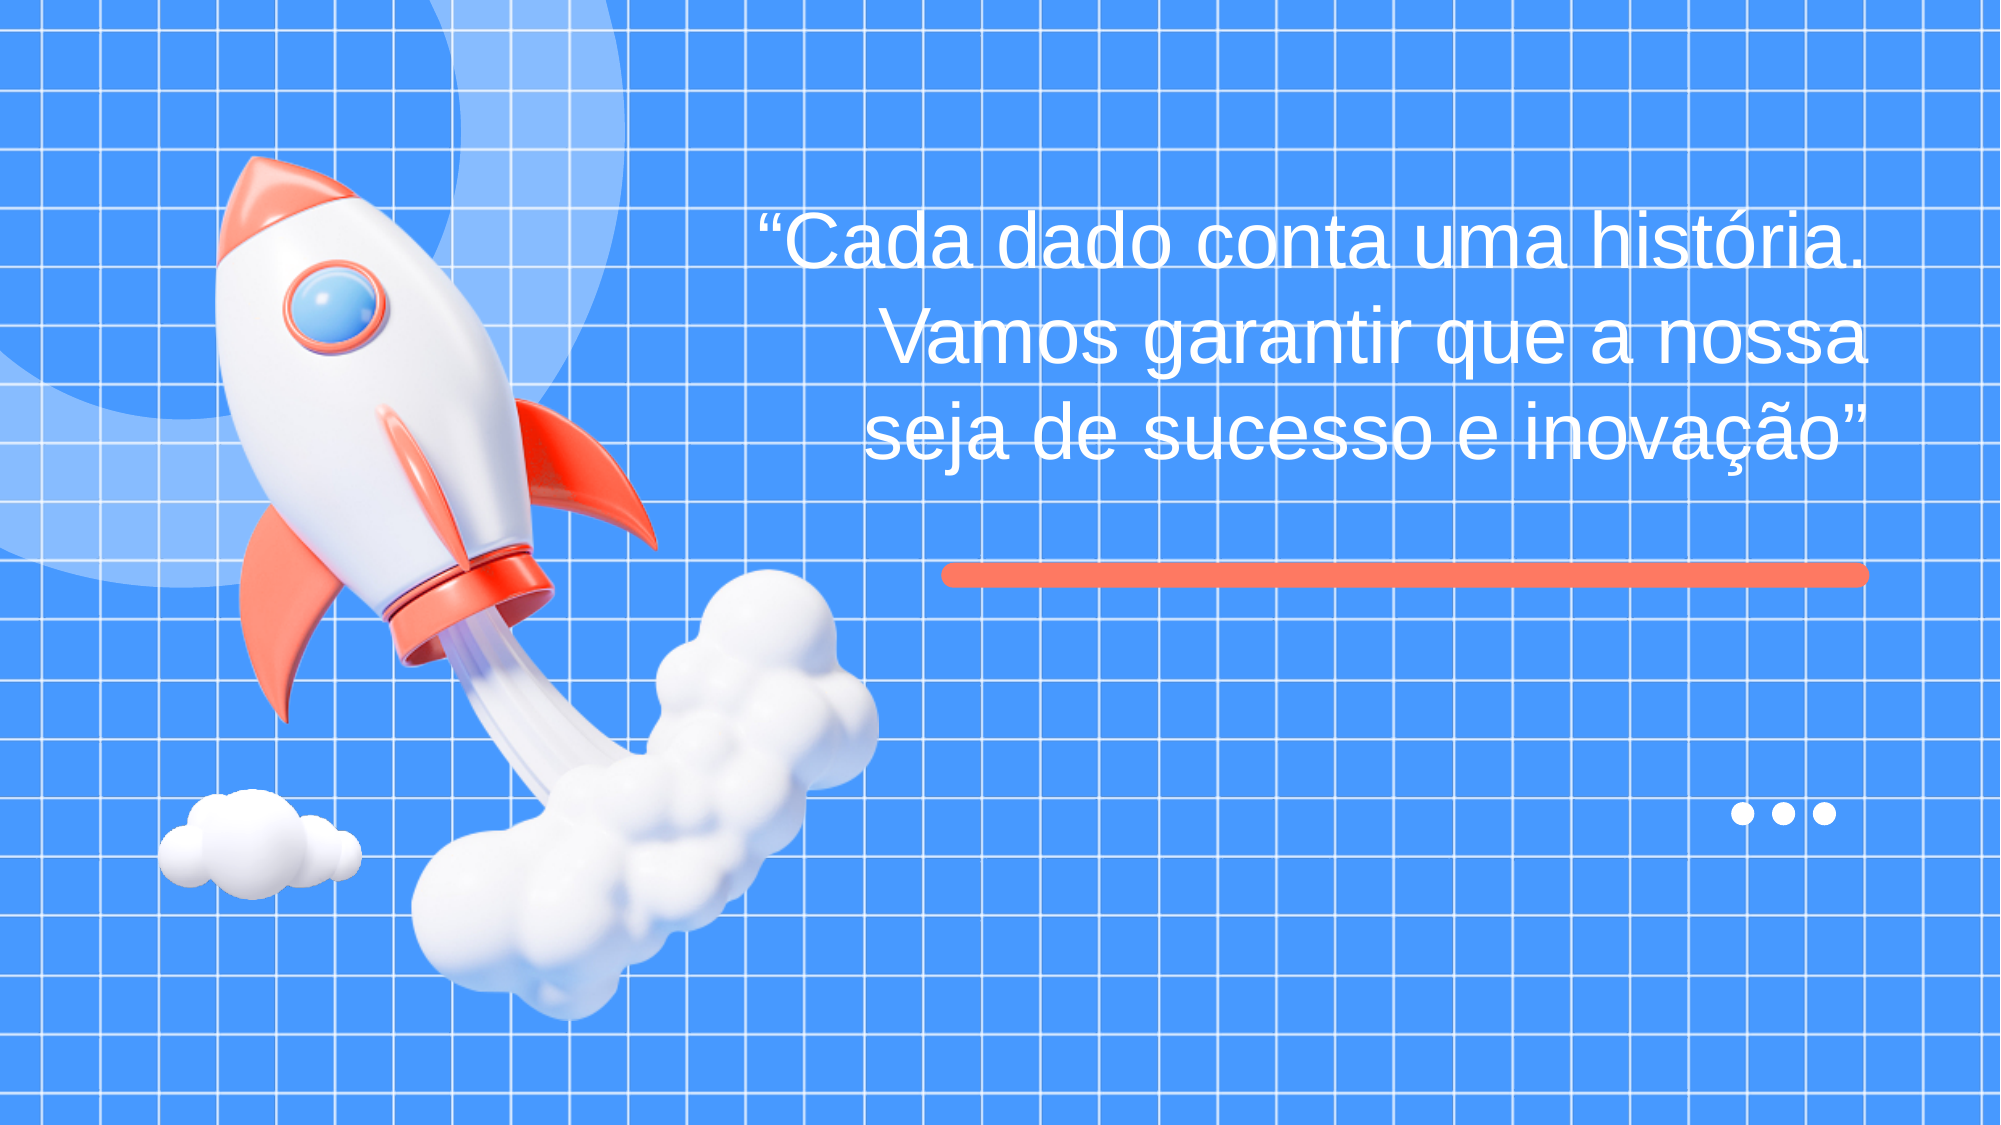

“Cada dado conta uma história. Vamos garantir que a nossa seja de sucesso e inovação”